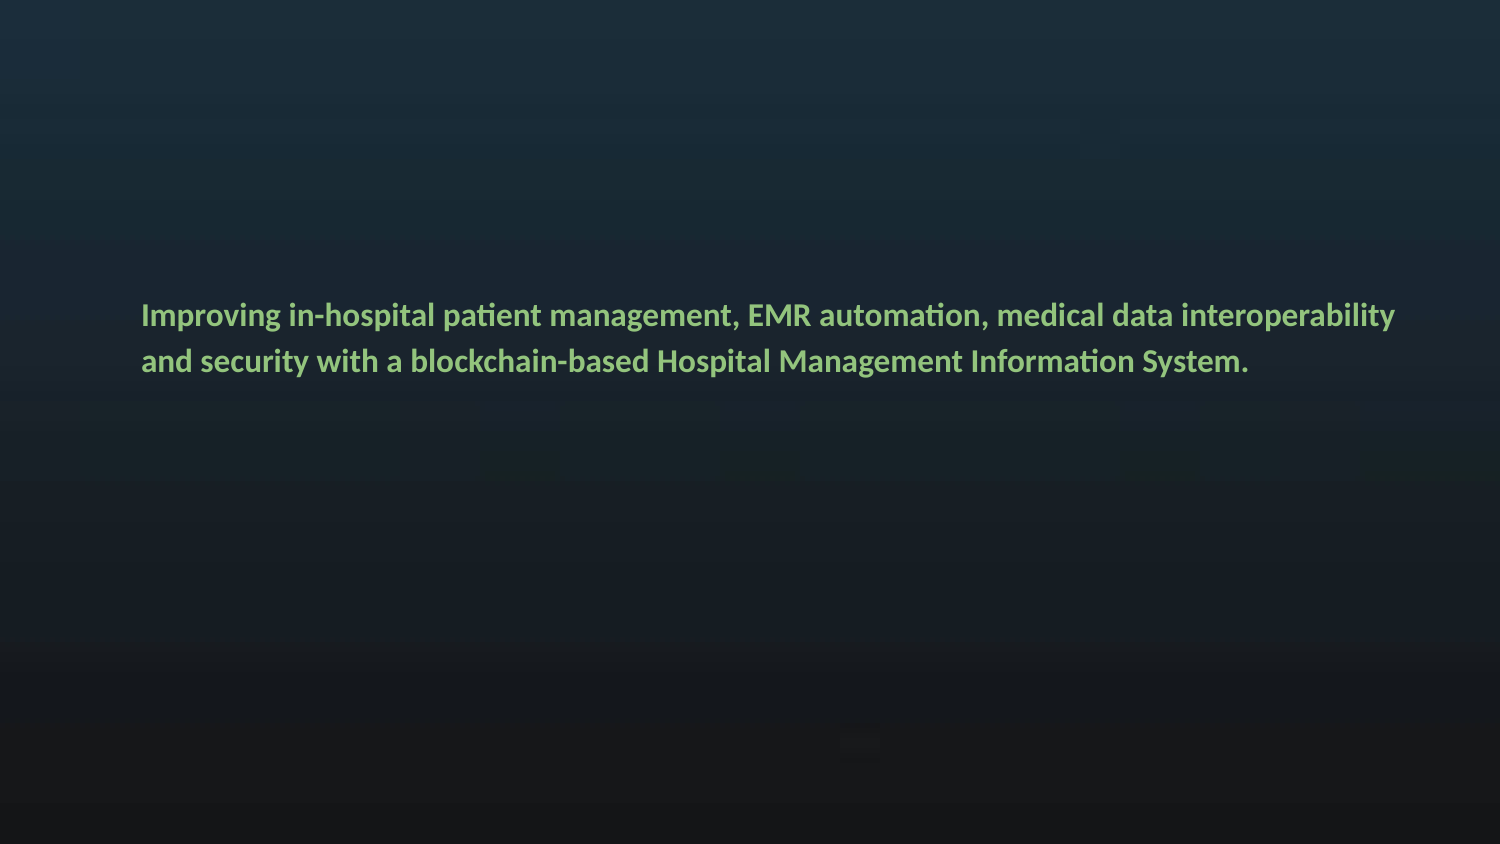

# Improving in-hospital patient management, EMR automation, medical data interoperability and security with a blockchain-based Hospital Management Information System.